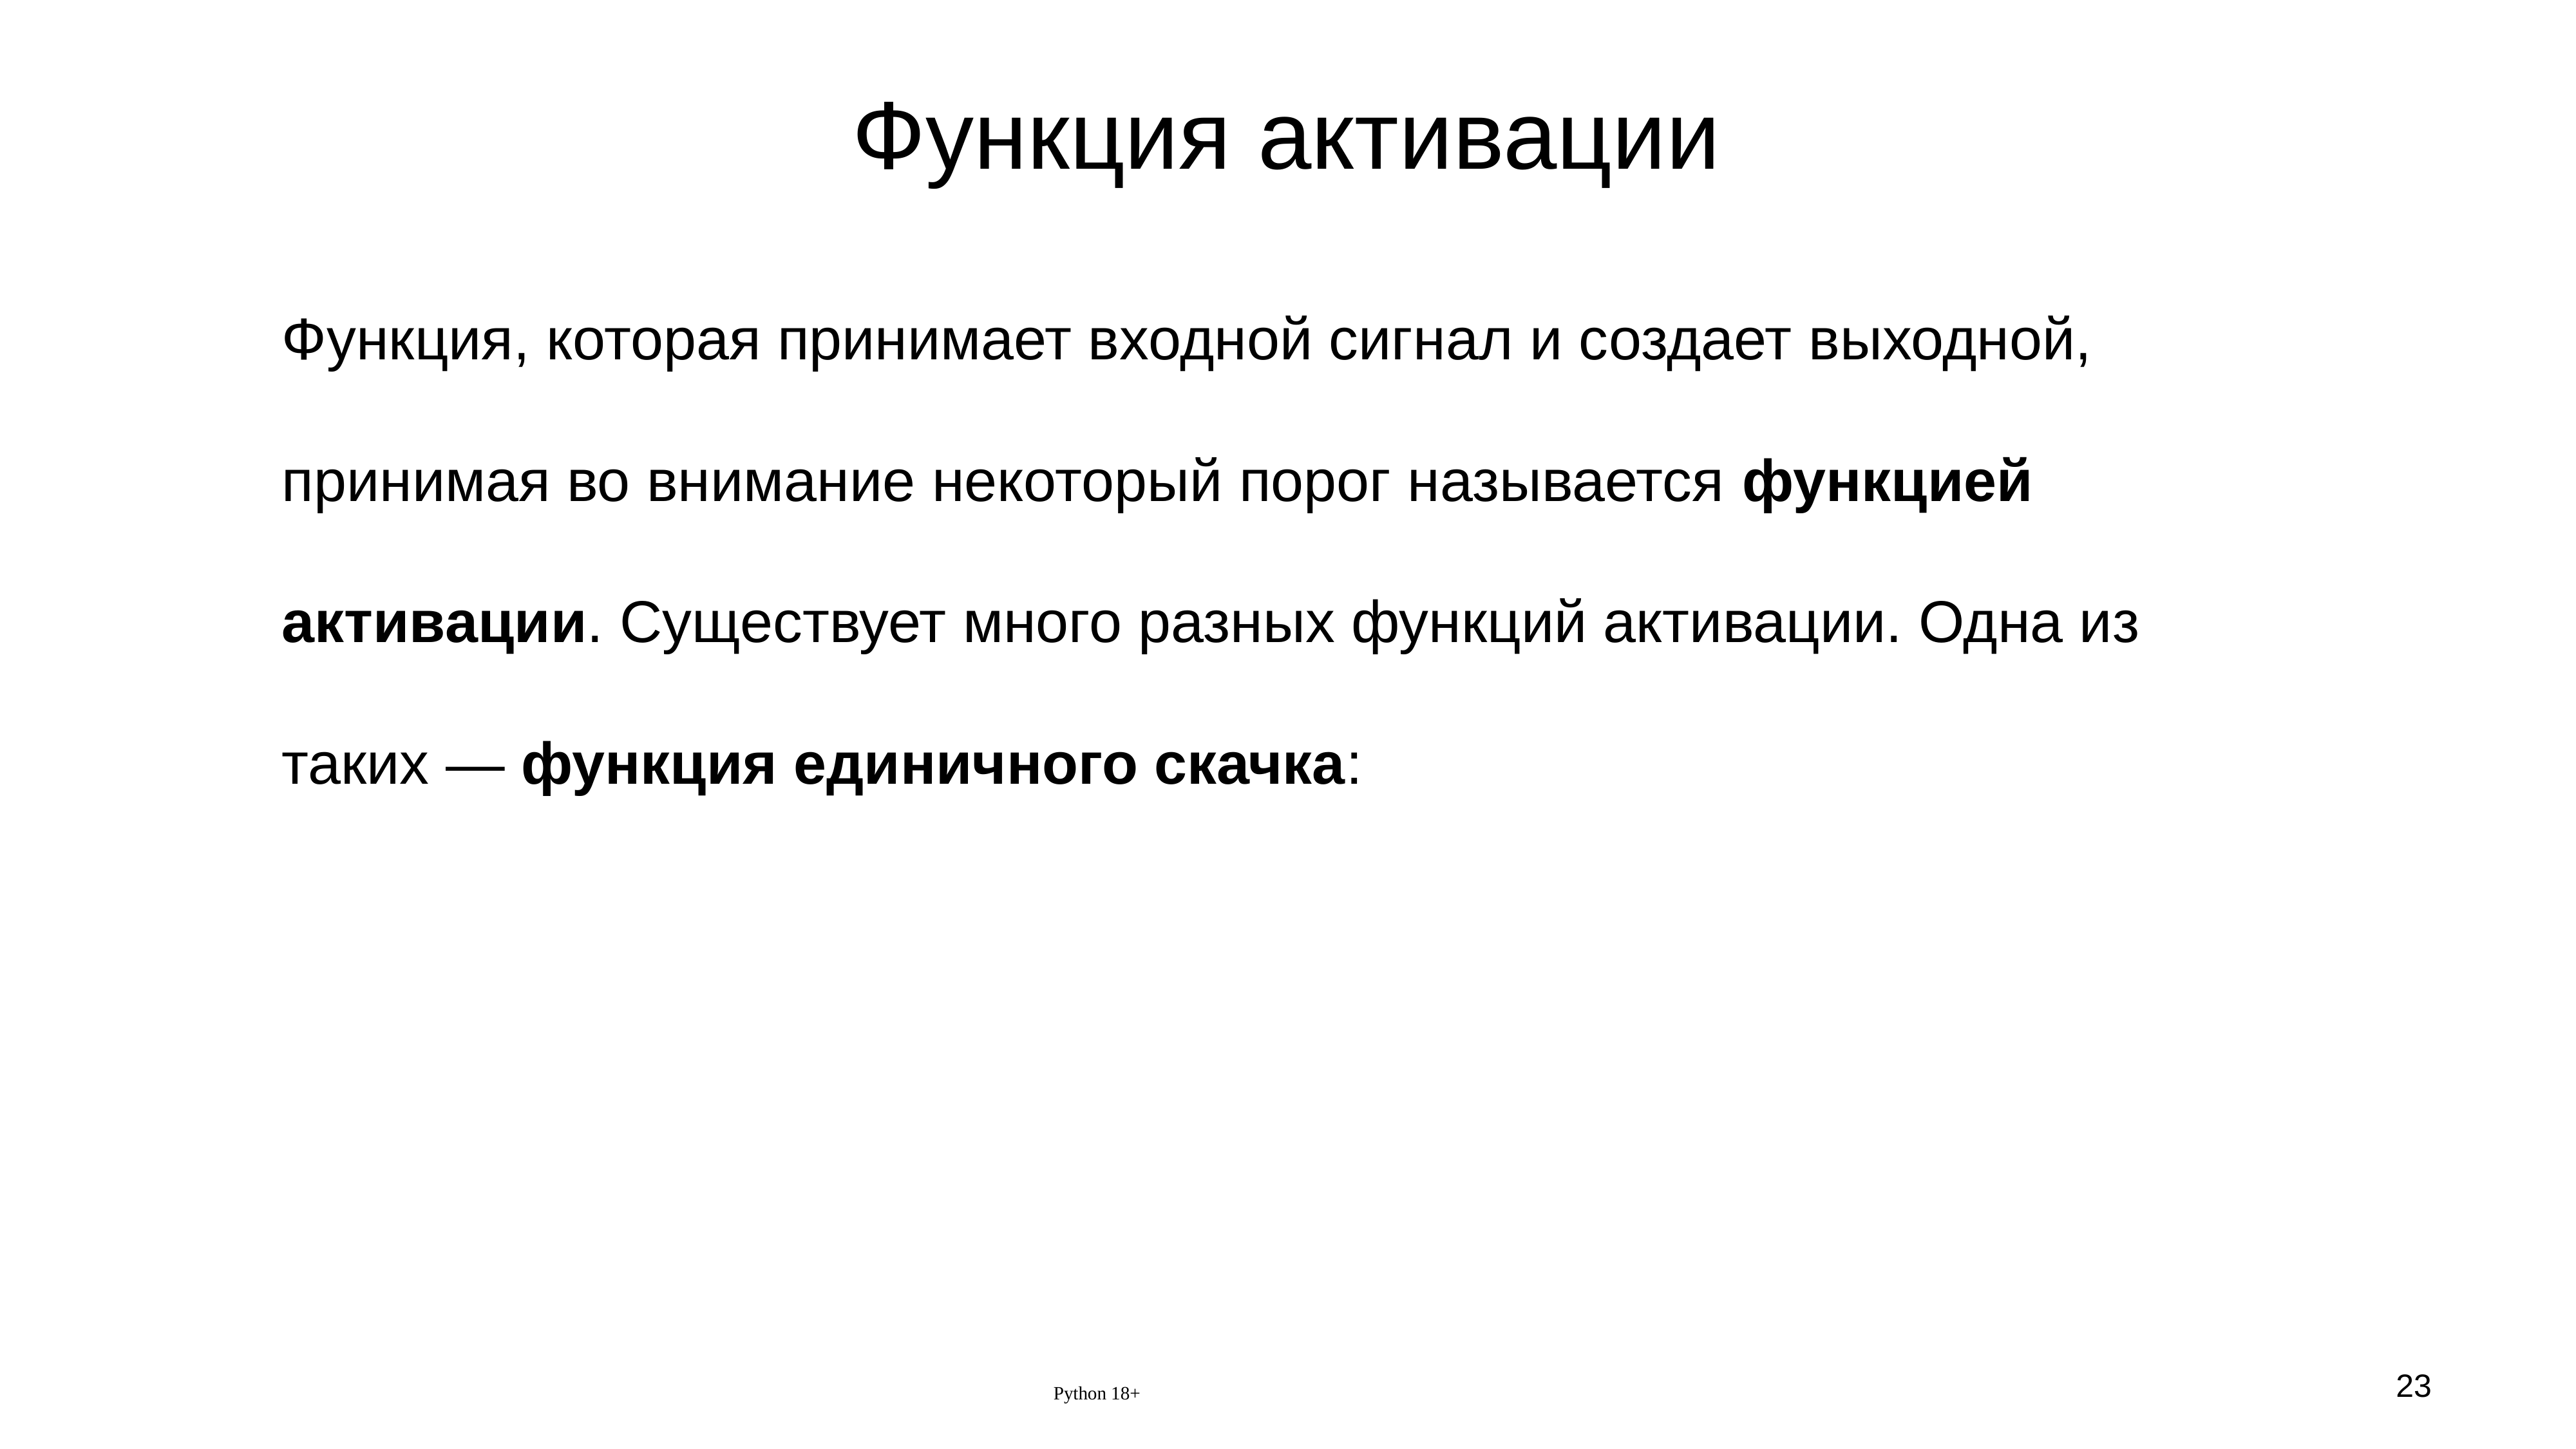

# Функция активации
Функция, которая принимает входной сигнал и создает выходной, принимая во внимание некоторый порог называется функцией активации. Существует много разных функций активации. Одна из таких — функция единичного скачка:
Python 18+
23